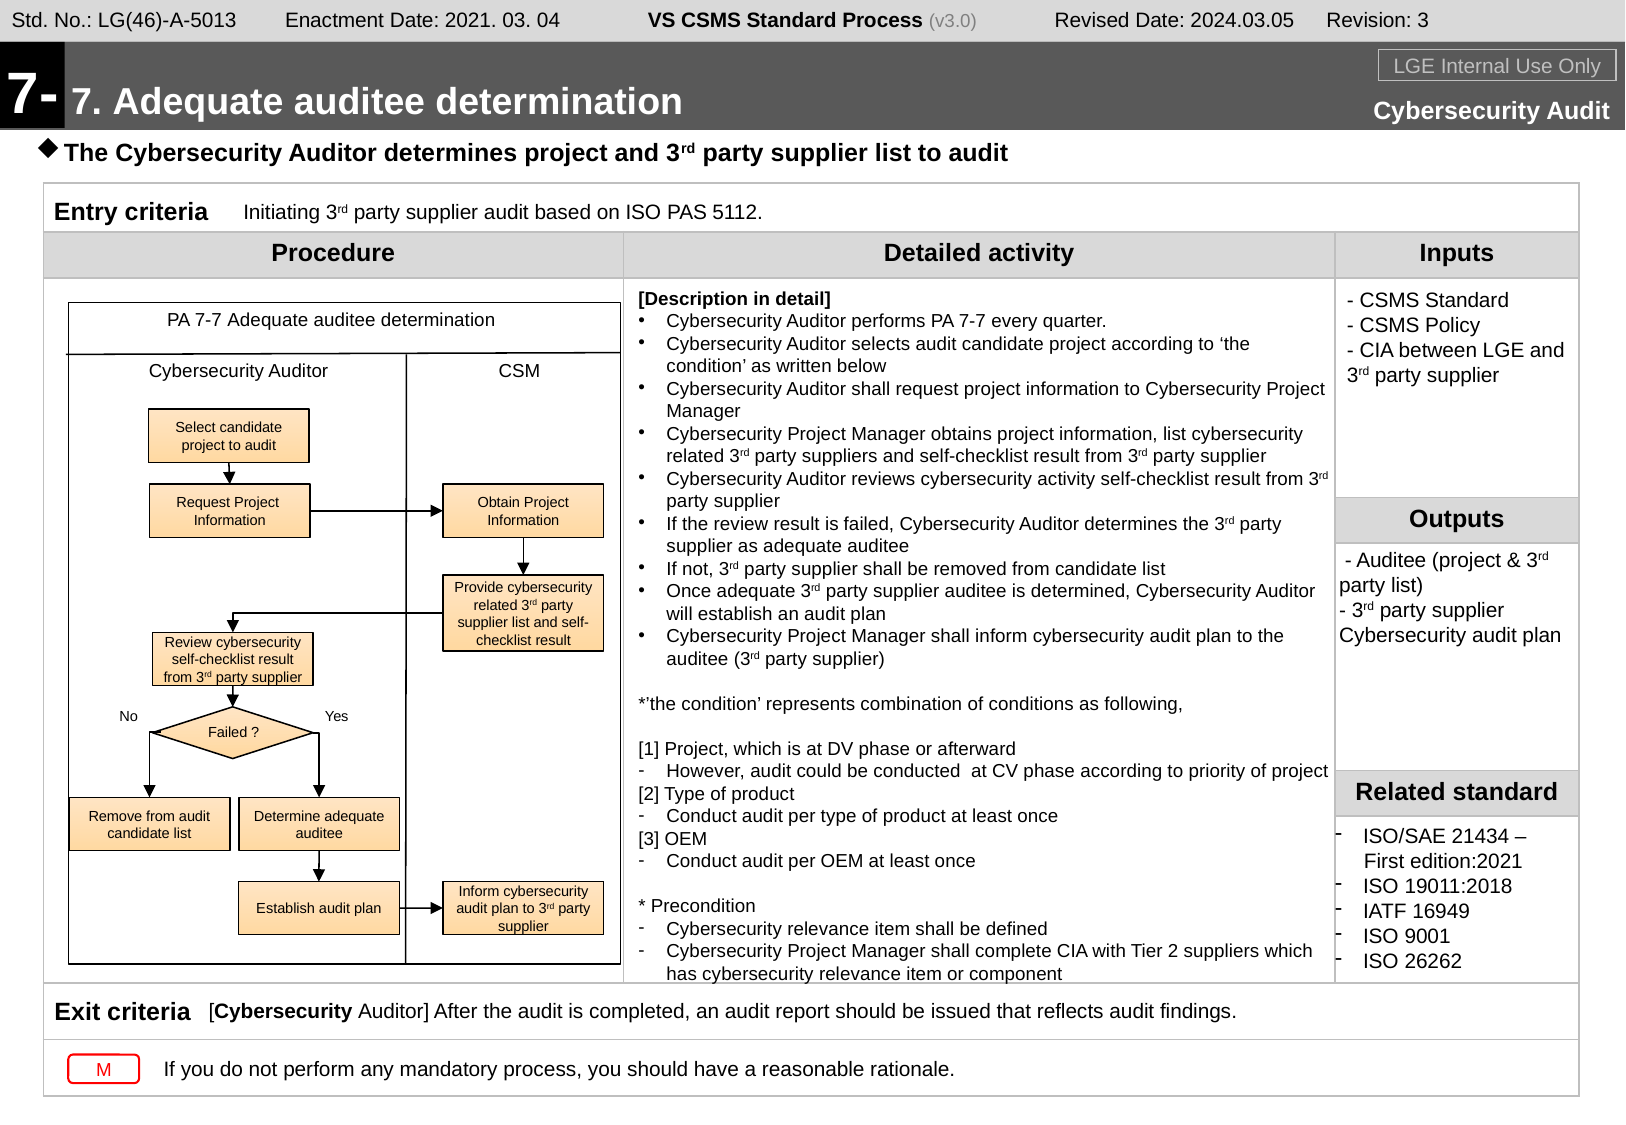

7-
# vz
m
7. Adequate auditee determination
LGE Internal Use Only
Cybersecurity Audit
The Cybersecurity Auditor determines project and 3rd party supplier list to audit
Initiating 3rd party supplier audit based on ISO PAS 5112.
[Description in detail]
Cybersecurity Auditor performs PA 7-7 every quarter.
Cybersecurity Auditor selects audit candidate project according to ‘the condition’ as written below
Cybersecurity Auditor shall request project information to Cybersecurity Project Manager
Cybersecurity Project Manager obtains project information, list cybersecurity related 3rd party suppliers and self-checklist result from 3rd party supplier
Cybersecurity Auditor reviews cybersecurity activity self-checklist result from 3rd party supplier
If the review result is failed, Cybersecurity Auditor determines the 3rd party supplier as adequate auditee
If not, 3rd party supplier shall be removed from candidate list
Once adequate 3rd party supplier auditee is determined, Cybersecurity Auditor will establish an audit plan
Cybersecurity Project Manager shall inform cybersecurity audit plan to the auditee (3rd party supplier)

*’the condition’ represents combination of conditions as following,

[1] Project, which is at DV phase or afterward
However, audit could be conducted  at CV phase according to priority of project
[2] Type of product
Conduct audit per type of product at least once
[3] OEM
Conduct audit per OEM at least once

* Precondition
Cybersecurity relevance item shall be defined
Cybersecurity Project Manager shall complete CIA with Tier 2 suppliers which has cybersecurity relevance item or component

- CSMS Standard
- CSMS Policy
- CIA between LGE and 3rd party supplier
PA 7-7 Adequate auditee determination

Cybersecurity Auditor
CSM
Select candidate project to audit
Request Project
Information
Obtain Project Information

 - Auditee (project & 3rd party list)
- 3rd party supplier Cybersecurity audit plan
Provide cybersecurity related 3rd party supplier list and self-checklist result
Review cybersecurity self-checklist result from 3rd party supplier
Yes
No

Failed ?
Remove from audit candidate list
Determine adequate auditee
ISO/SAE 21434 –
     First edition:2021
ISO 19011:2018
IATF 16949
ISO 9001
ISO 26262
Inform cybersecurity audit plan to 3rd party supplier
Establish audit plan
[Cybersecurity Auditor] After the audit is completed, an audit report should be issued that reflects audit findings.
If you do not perform any mandatory process, you should have a reasonable rationale.
M